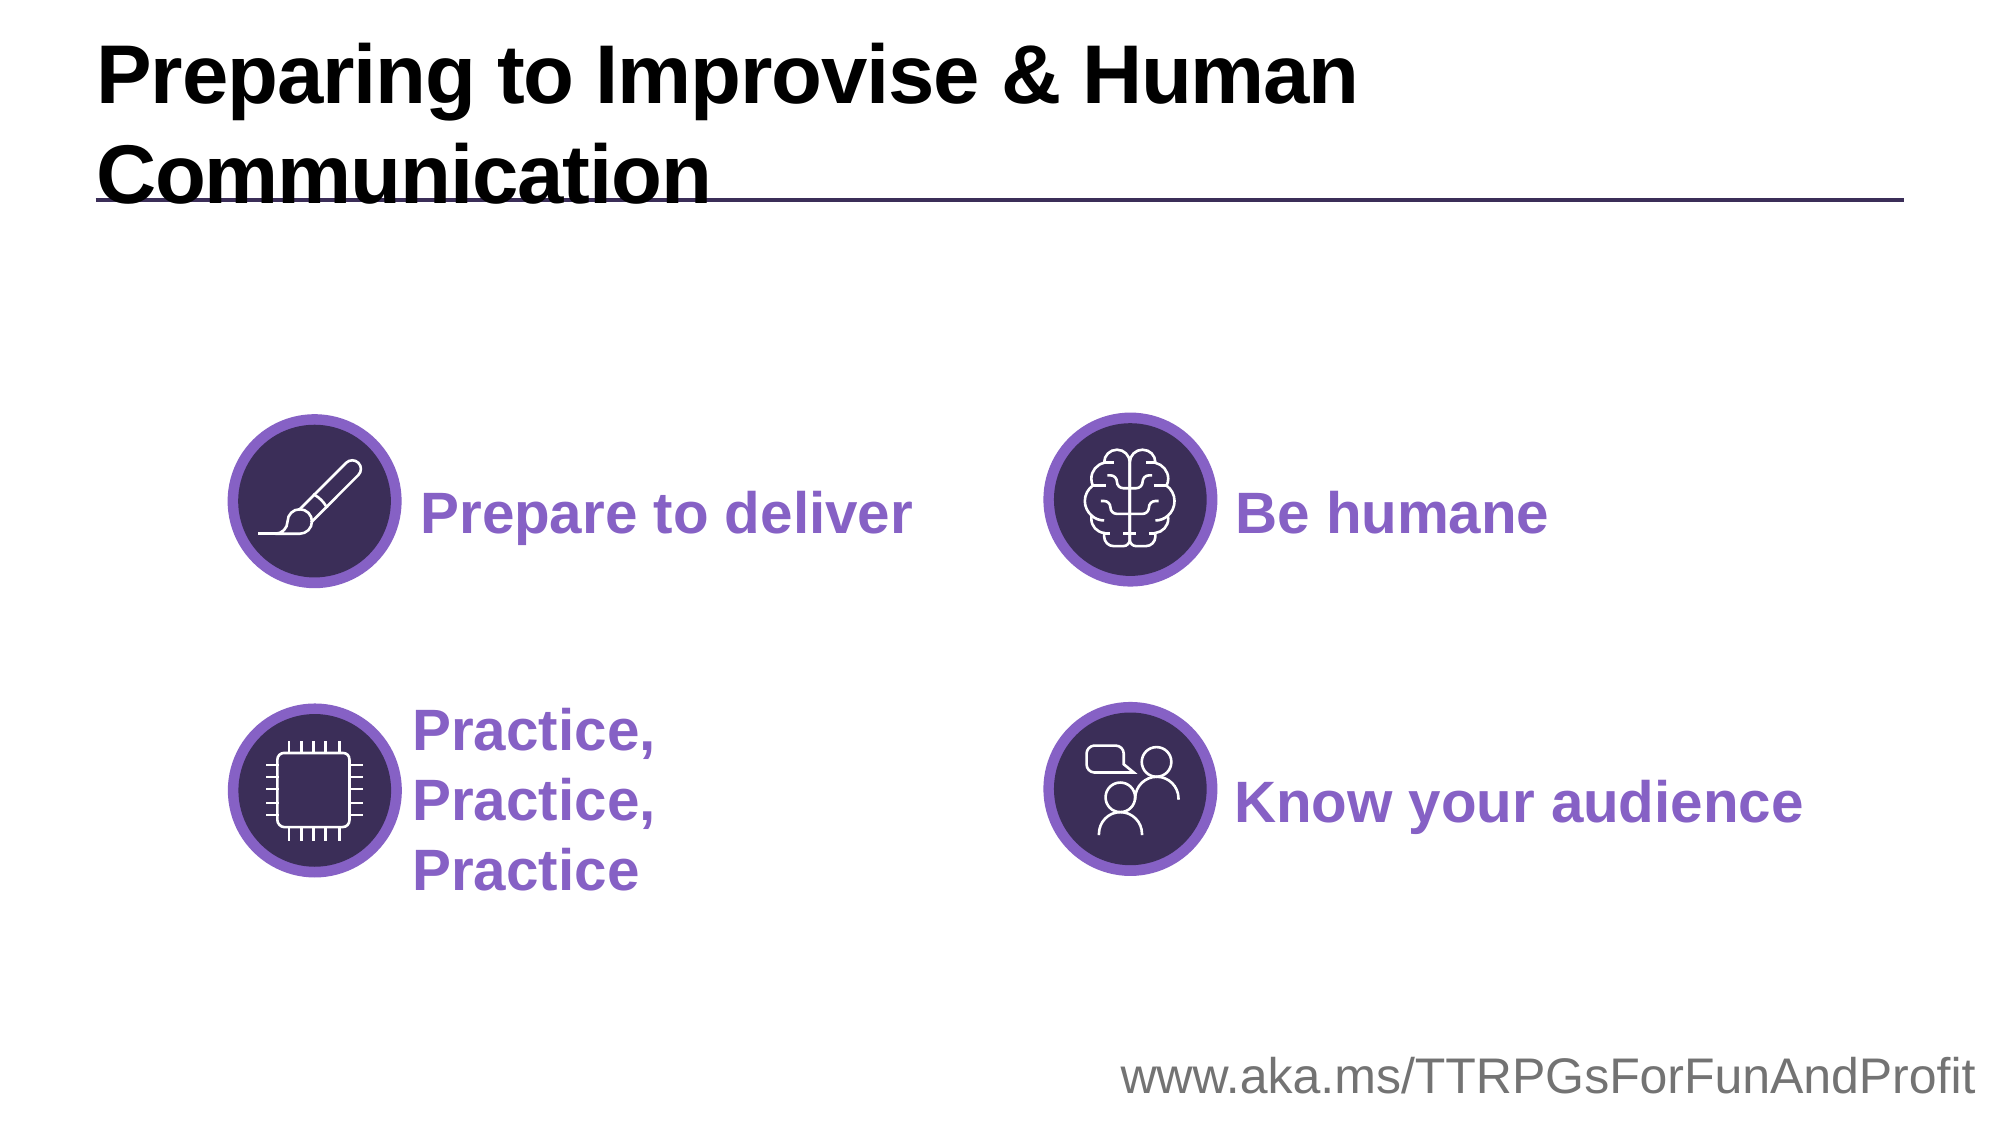

# Preparing to Improvise & Human Communication

Prepare to deliver
Be humane

Practice,
Practice,
Practice
Know your audience
www.aka.ms/TTRPGsForFunAndProfit